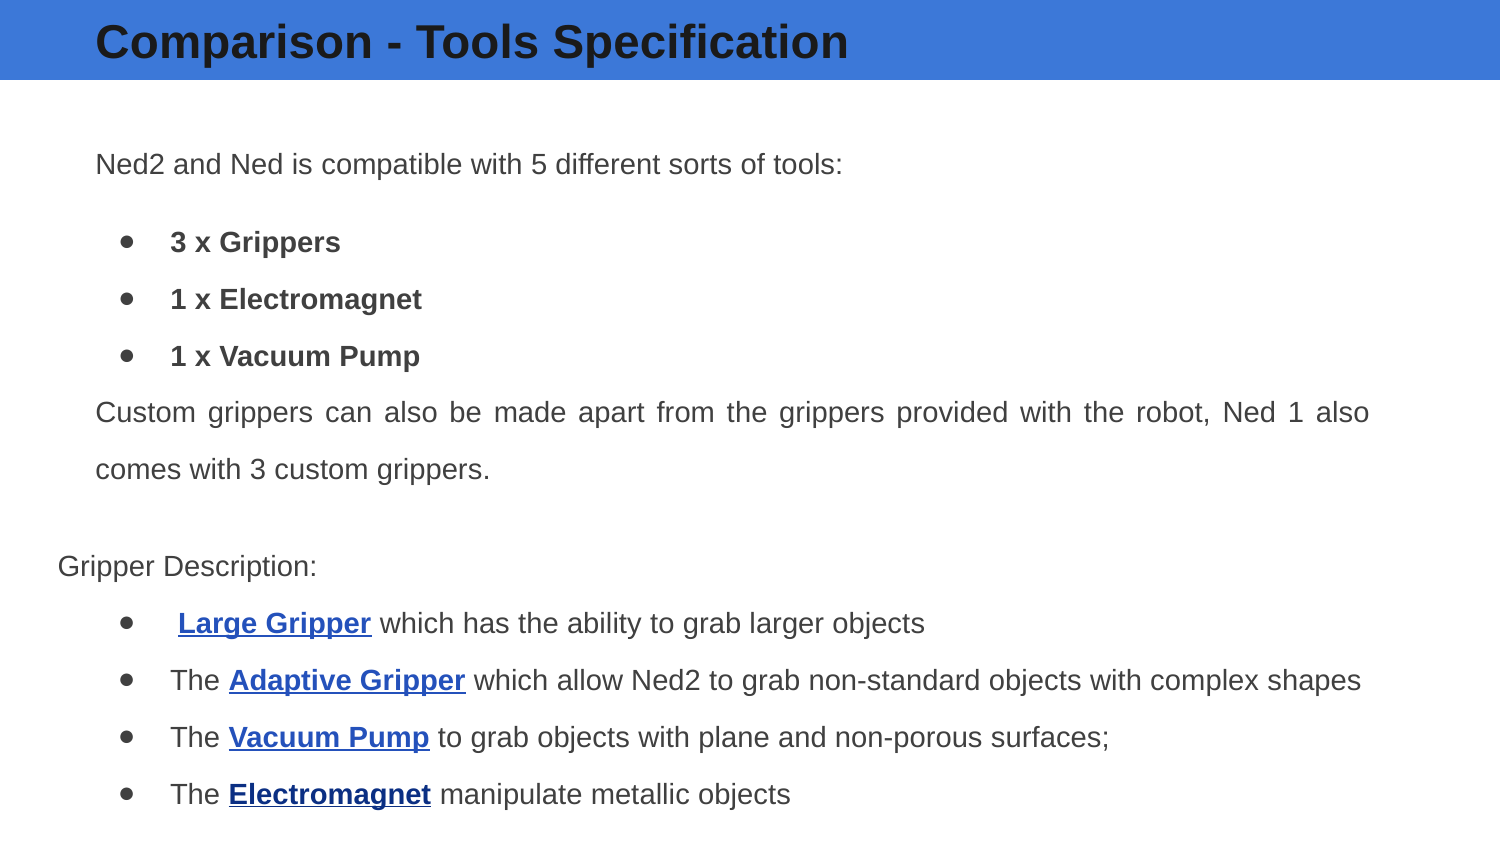

# Comparison - Tools Specification

Ned2 and Ned is compatible with 5 different sorts of tools:
3 x Grippers
1 x Electromagnet
1 x Vacuum Pump
Custom grippers can also be made apart from the grippers provided with the robot, Ned 1 also comes with 3 custom grippers.
Gripper Description:
 Large Gripper which has the ability to grab larger objects
The Adaptive Gripper which allow Ned2 to grab non-standard objects with complex shapes
The Vacuum Pump to grab objects with plane and non-porous surfaces;
The Electromagnet manipulate metallic objects